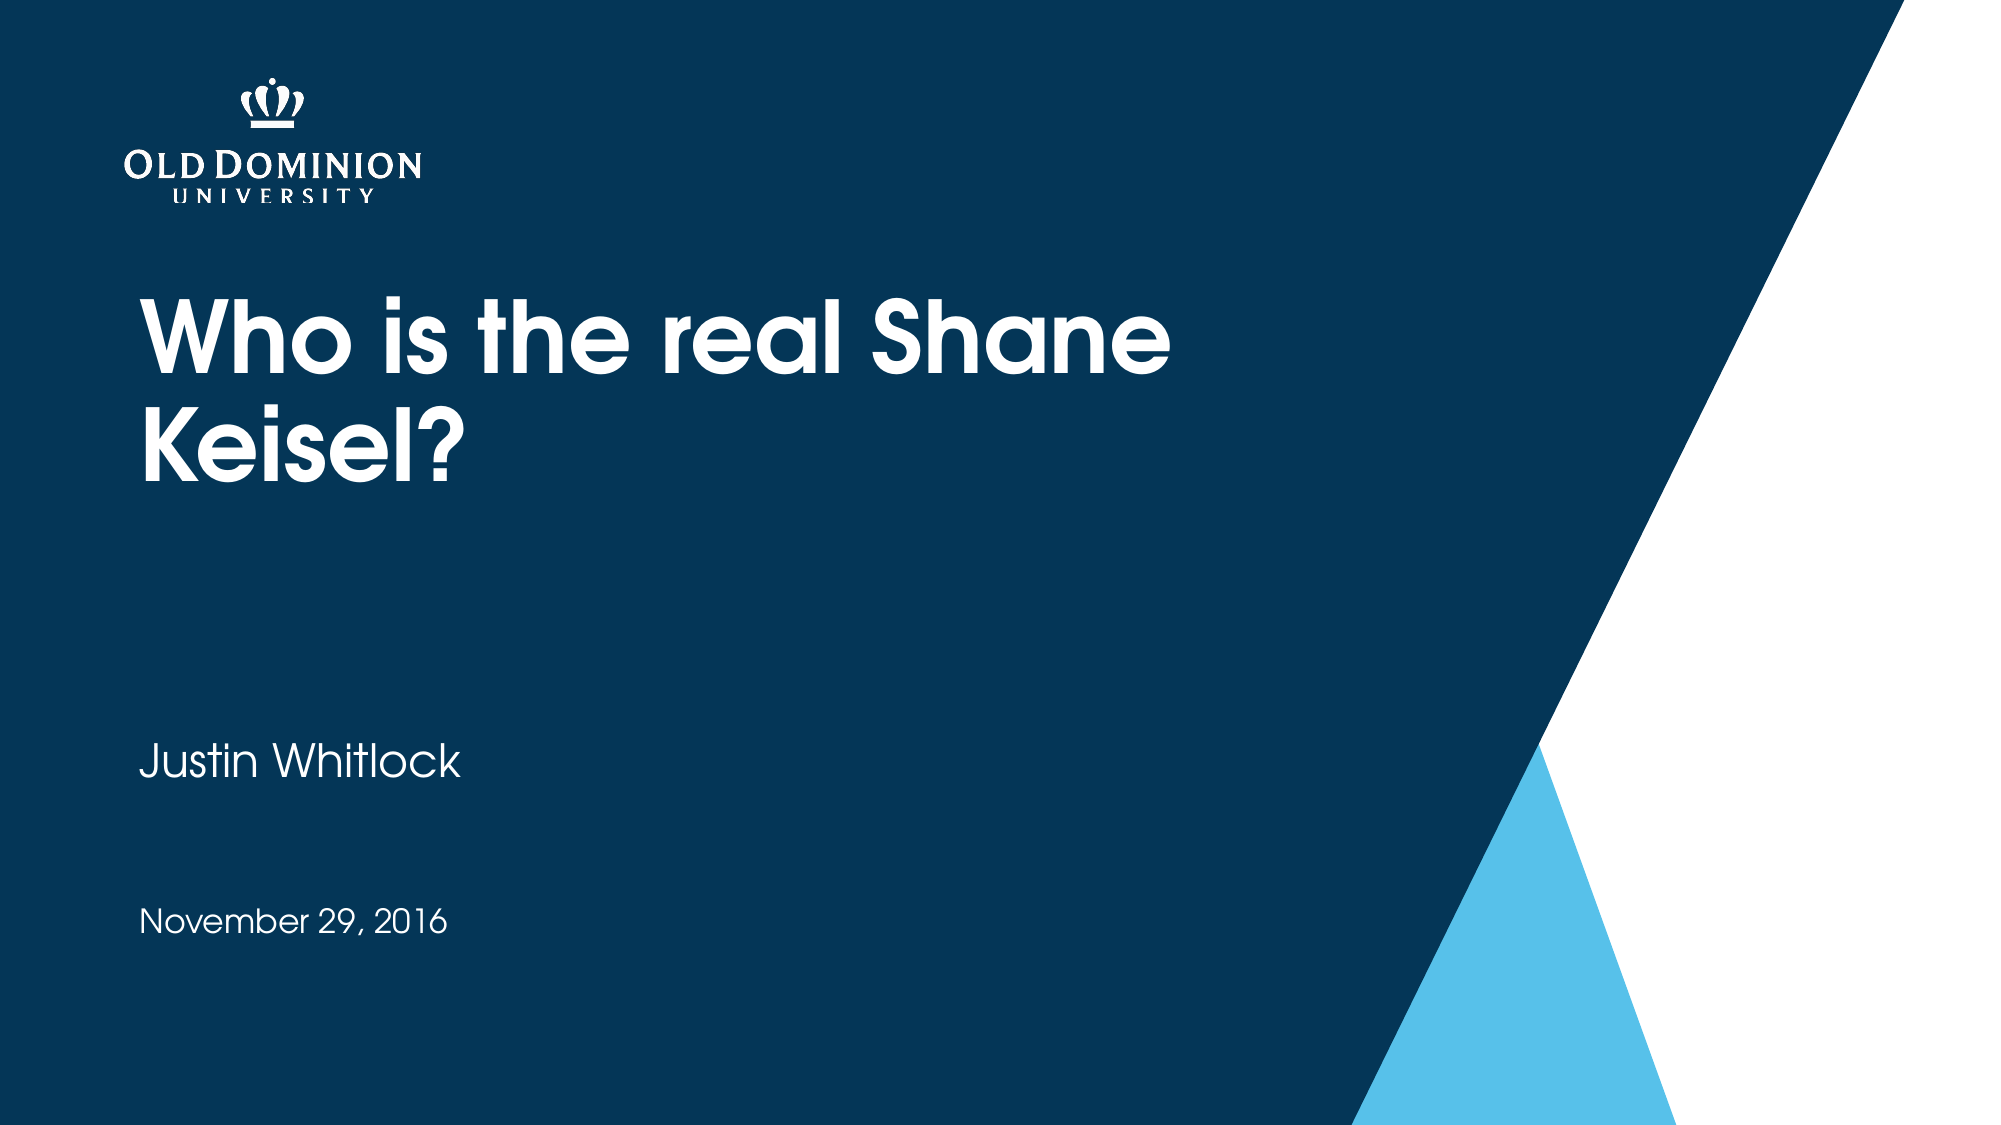

# Who is the real Shane Keisel?
Justin Whitlock
November 29, 2016